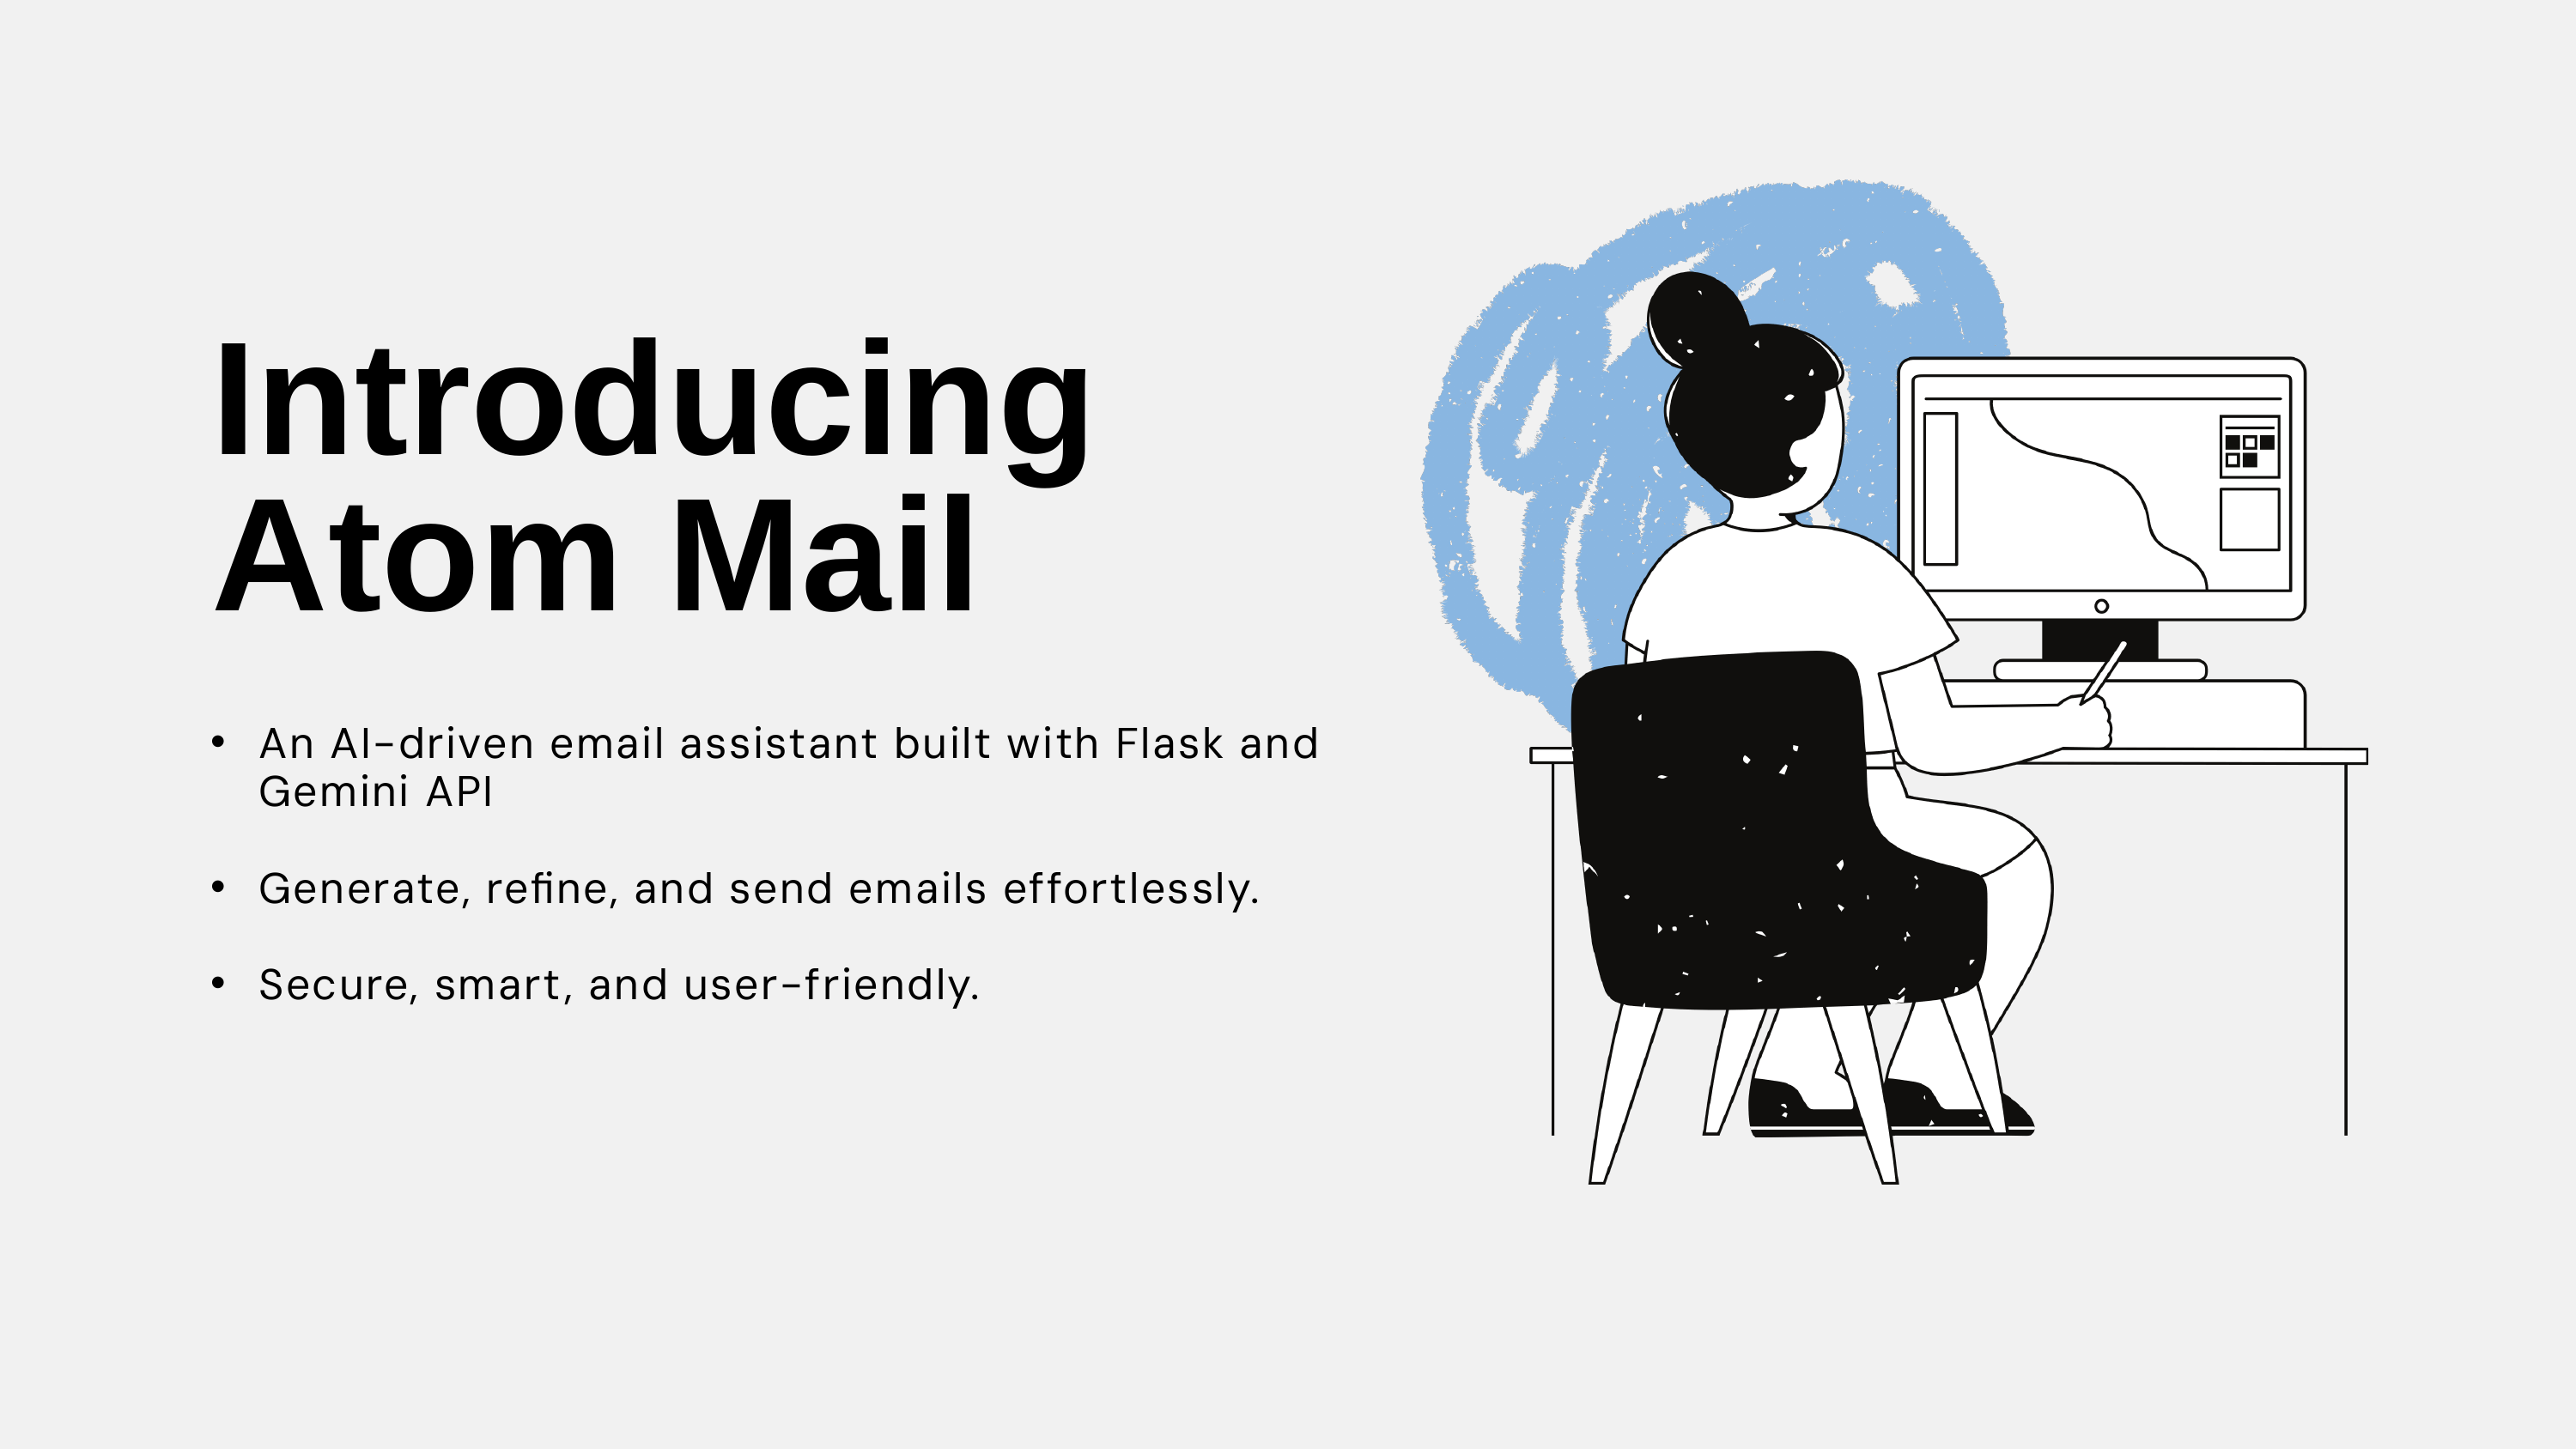

Introducing
Atom Mail

An AI-driven email assistant built with Flask and Gemini API

Generate, refine, and send emails effortlessly.

Secure, smart, and user-friendly.